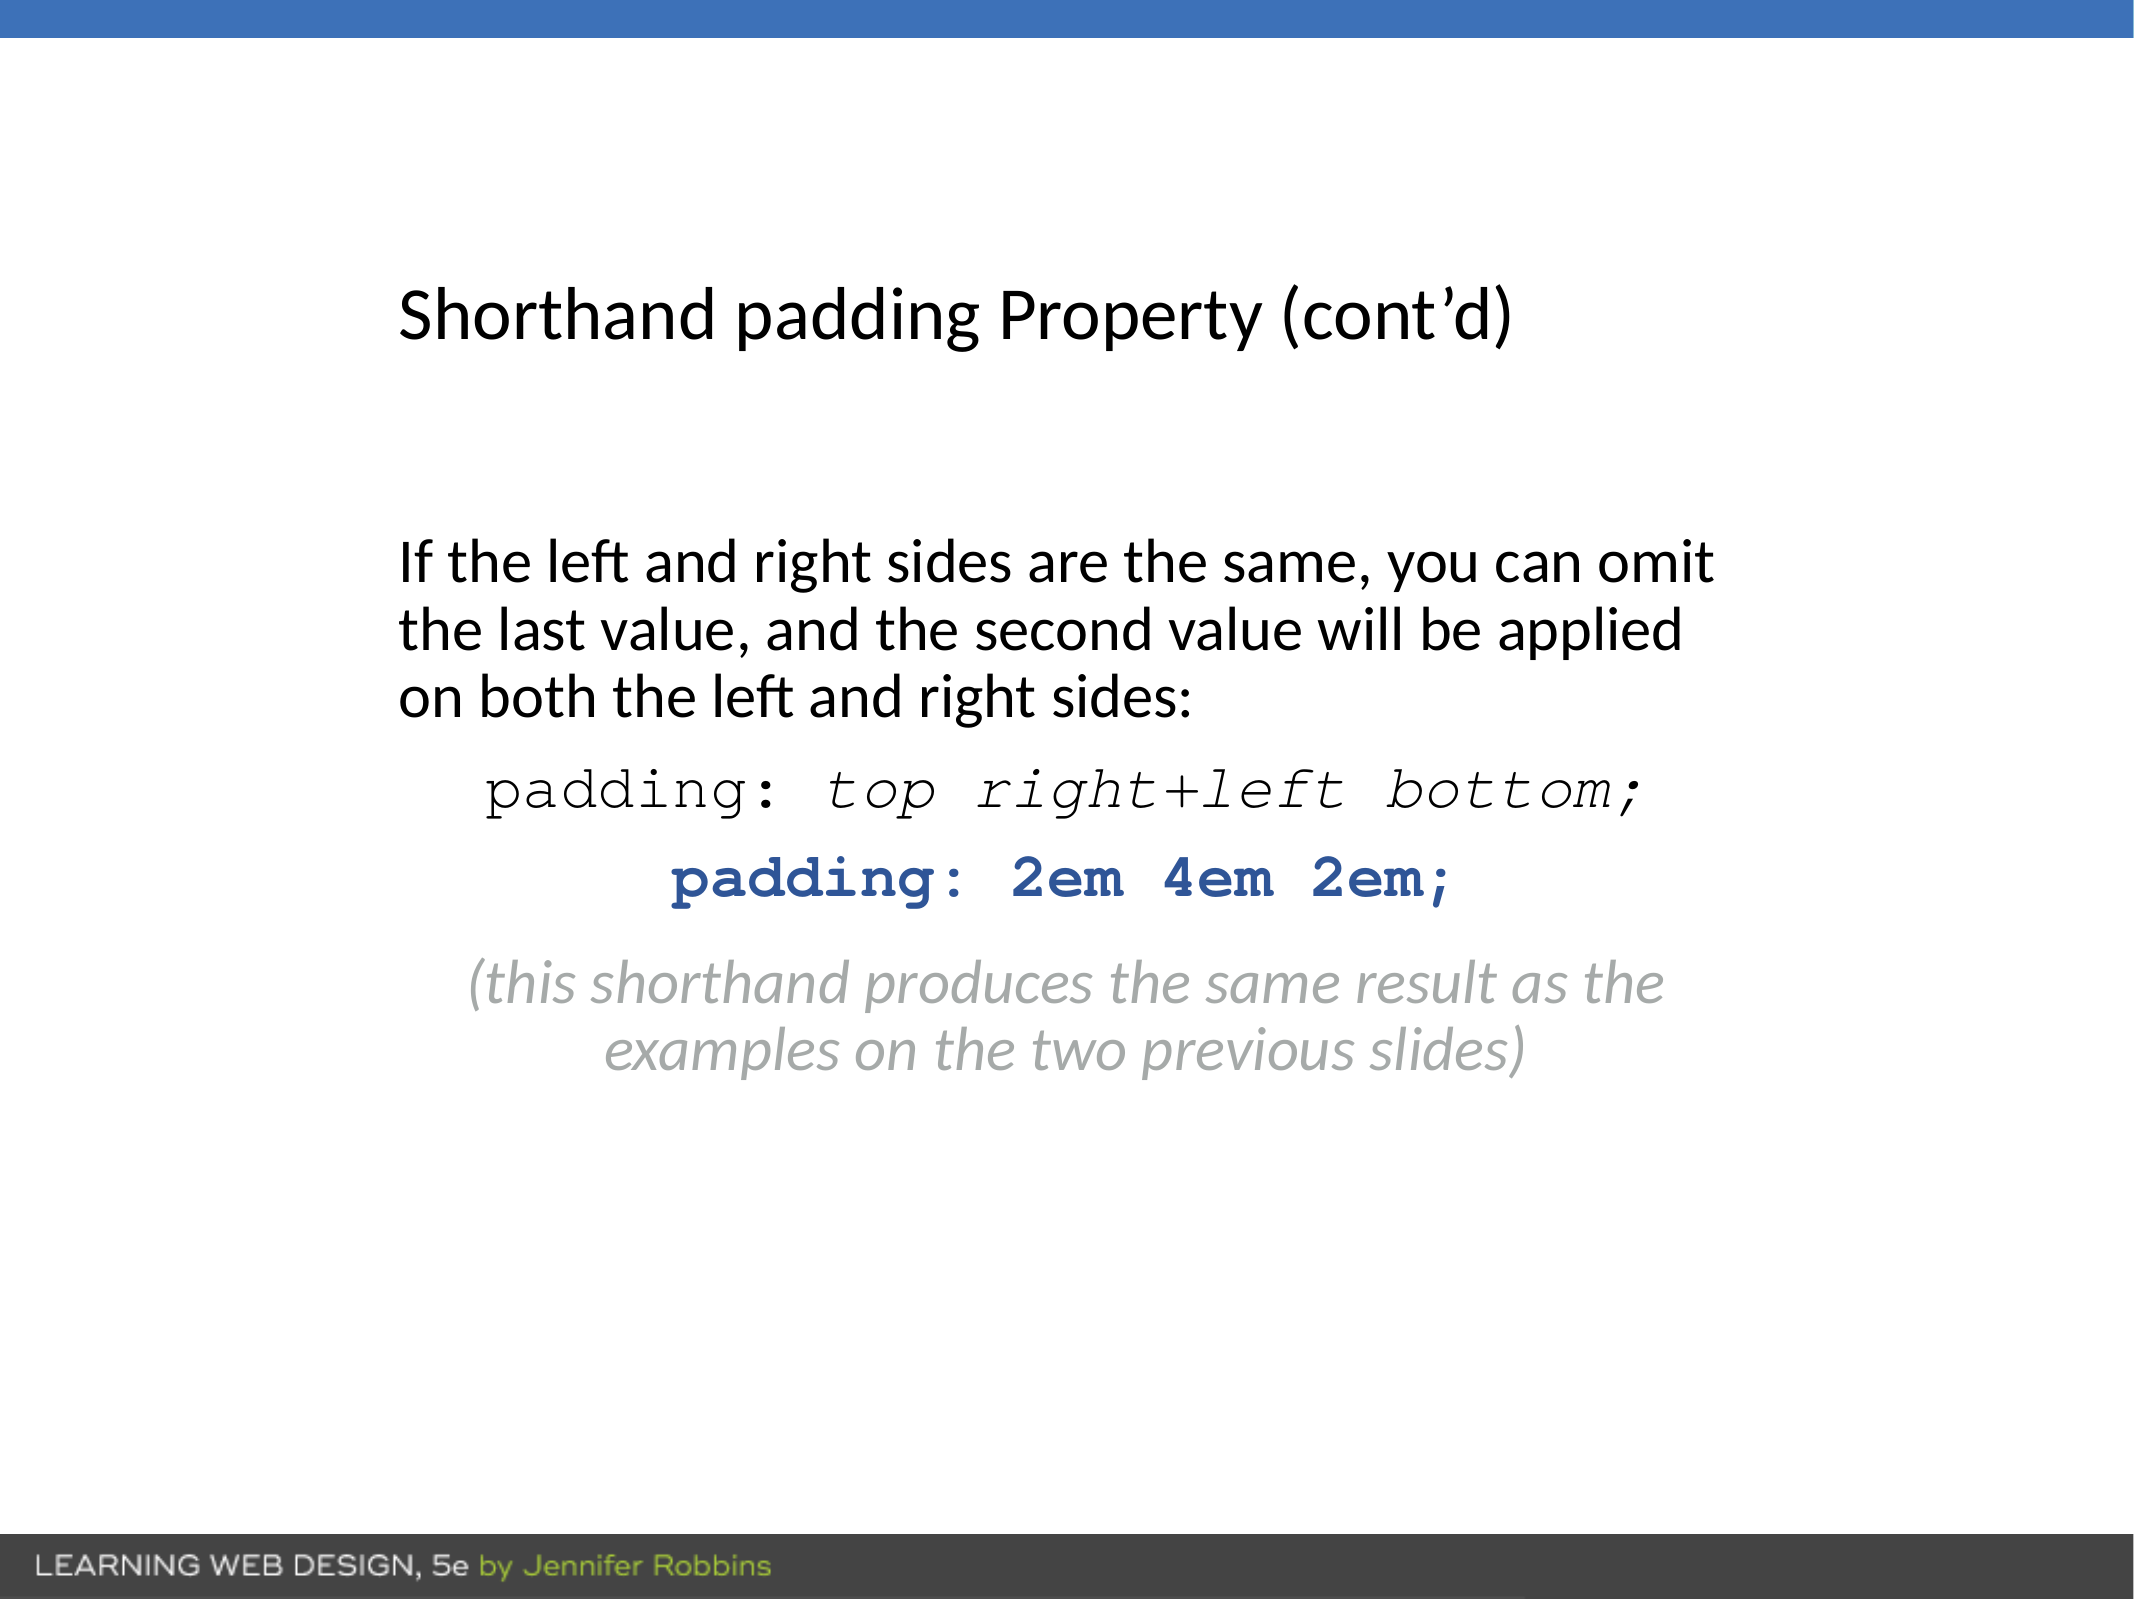

# Shorthand padding Property (cont’d)
If the left and right sides are the same, you can omit the last value, and the second value will be applied on both the left and right sides:
padding: top right+left bottom;
padding: 2em 4em 2em;
(this shorthand produces the same result as the examples on the two previous slides)